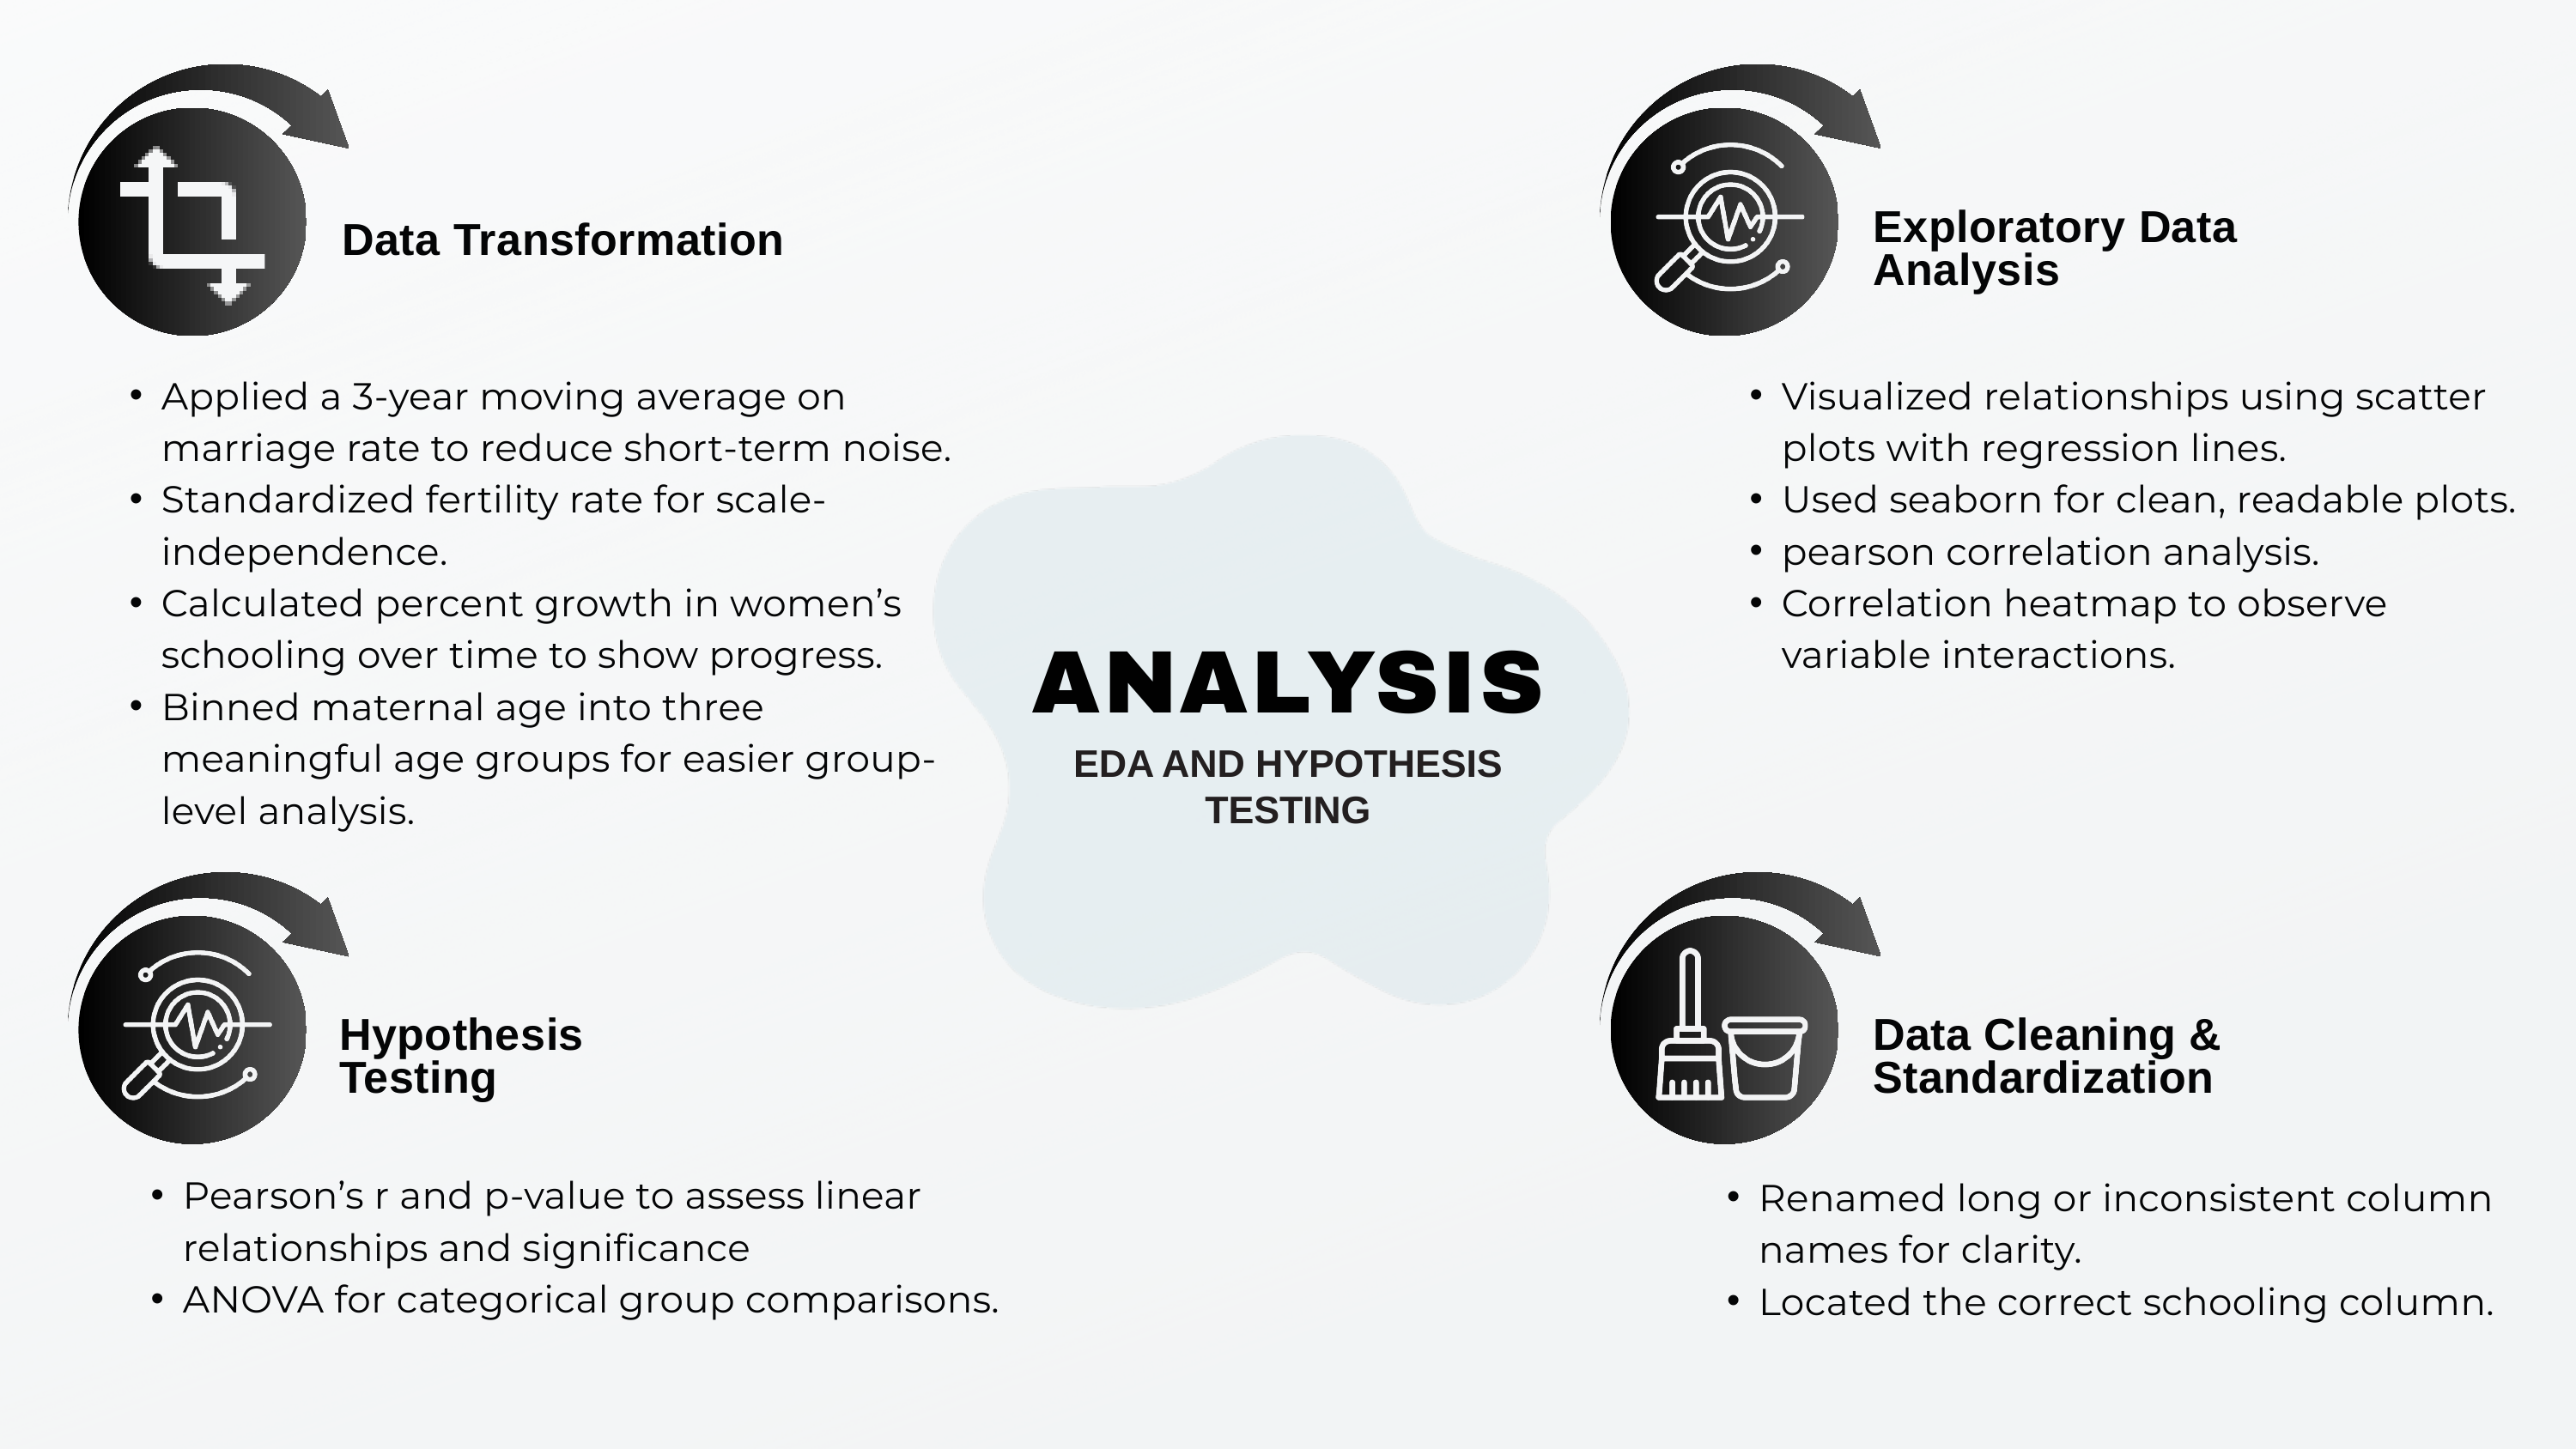

Exploratory Data Analysis
Data Transformation
Applied a 3-year moving average on marriage rate to reduce short-term noise.
Standardized fertility rate for scale-independence.
Calculated percent growth in women’s schooling over time to show progress.
Binned maternal age into three meaningful age groups for easier group-level analysis.

Visualized relationships using scatter plots with regression lines.
Used seaborn for clean, readable plots.
pearson correlation analysis.
Correlation heatmap to observe variable interactions.

ANALYSIS
EDA AND HYPOTHESIS TESTING

Hypothesis Testing
Data Cleaning & Standardization
Pearson’s r and p-value to assess linear relationships and significance
ANOVA for categorical group comparisons.

Renamed long or inconsistent column names for clarity.
Located the correct schooling column.